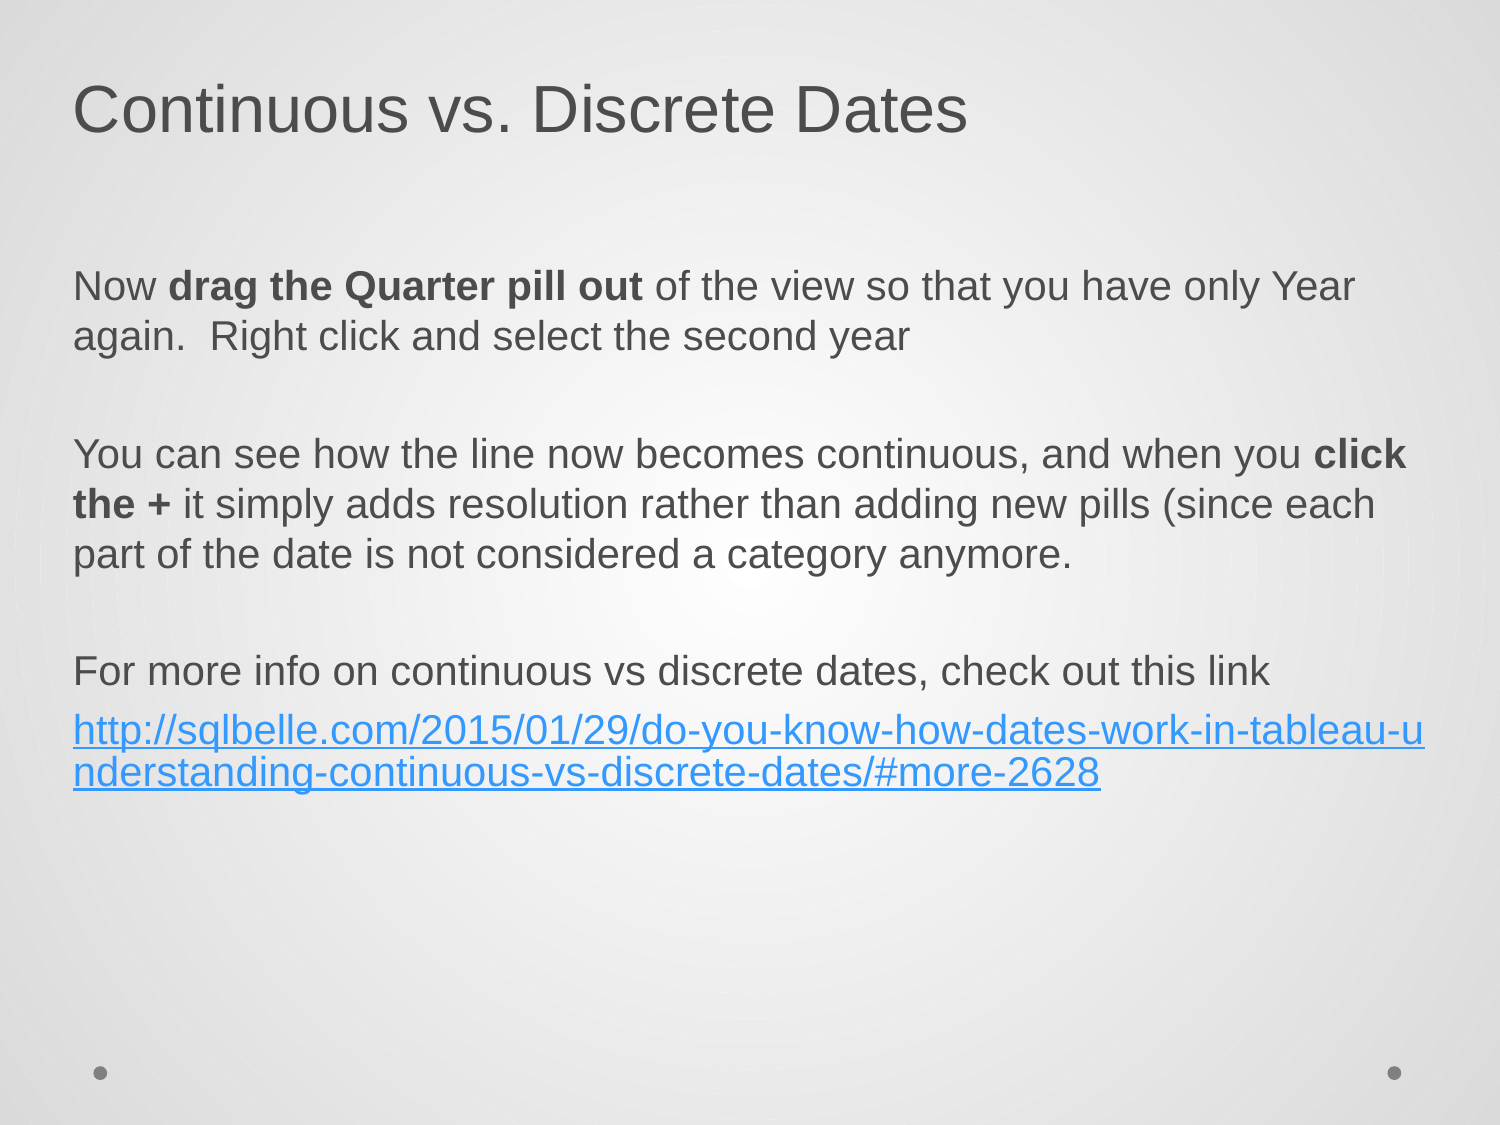

Continuous vs. Discrete Dates
Now drag the Quarter pill out of the view so that you have only Year again.  Right click and select the second year

You can see how the line now becomes continuous, and when you click the + it simply adds resolution rather than adding new pills (since each part of the date is not considered a category anymore.

For more info on continuous vs discrete dates, check out this link
http://sqlbelle.com/2015/01/29/do-you-know-how-dates-work-in-tableau-understanding-continuous-vs-discrete-dates/#more-2628